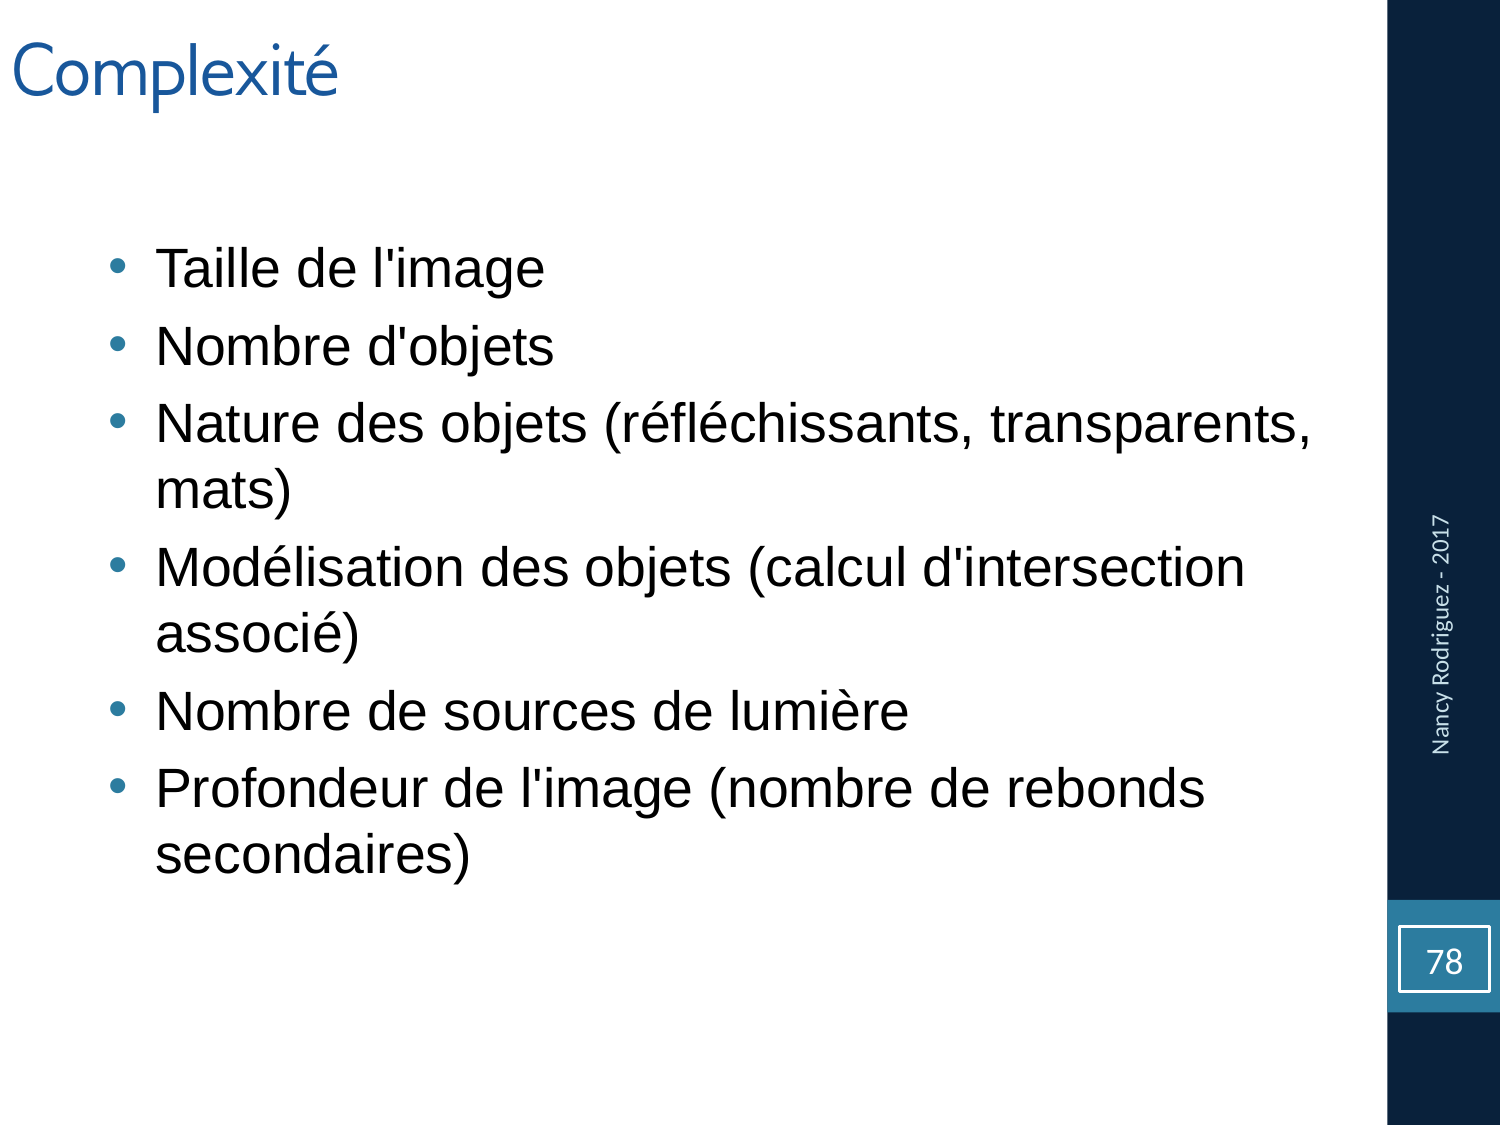

Complexité
Taille de l'image
Nombre d'objets
Nature des objets (réfléchissants, transparents, mats)
Modélisation des objets (calcul d'intersection associé)
Nombre de sources de lumière
Profondeur de l'image (nombre de rebonds secondaires)
Nancy Rodriguez - 2017
78